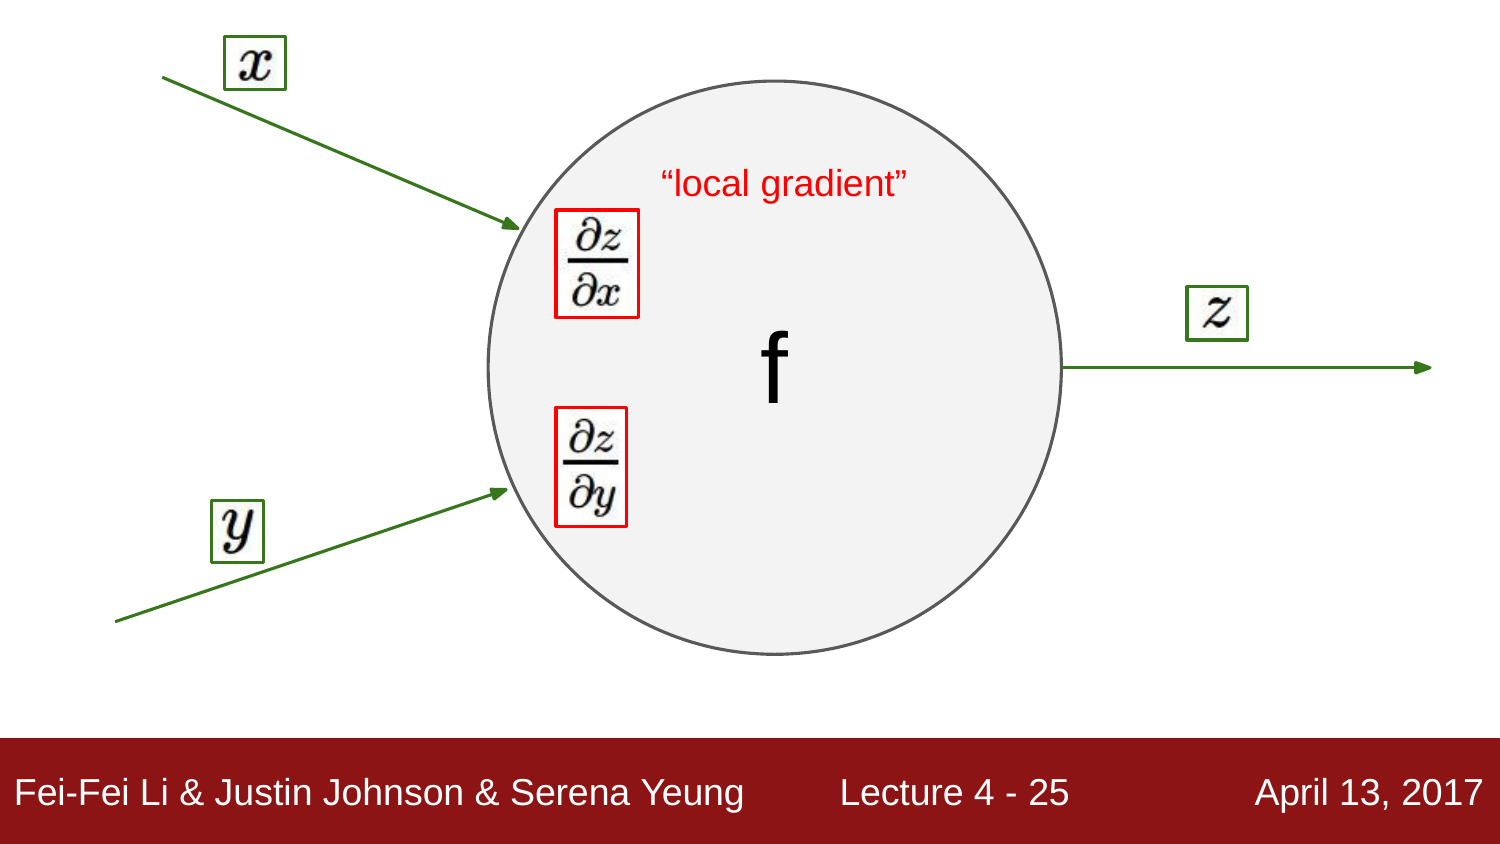

# “local gradient”

f

Lecture 4 - 25
Fei-Fei Li & Justin Johnson & Serena Yeung
April 13, 2017